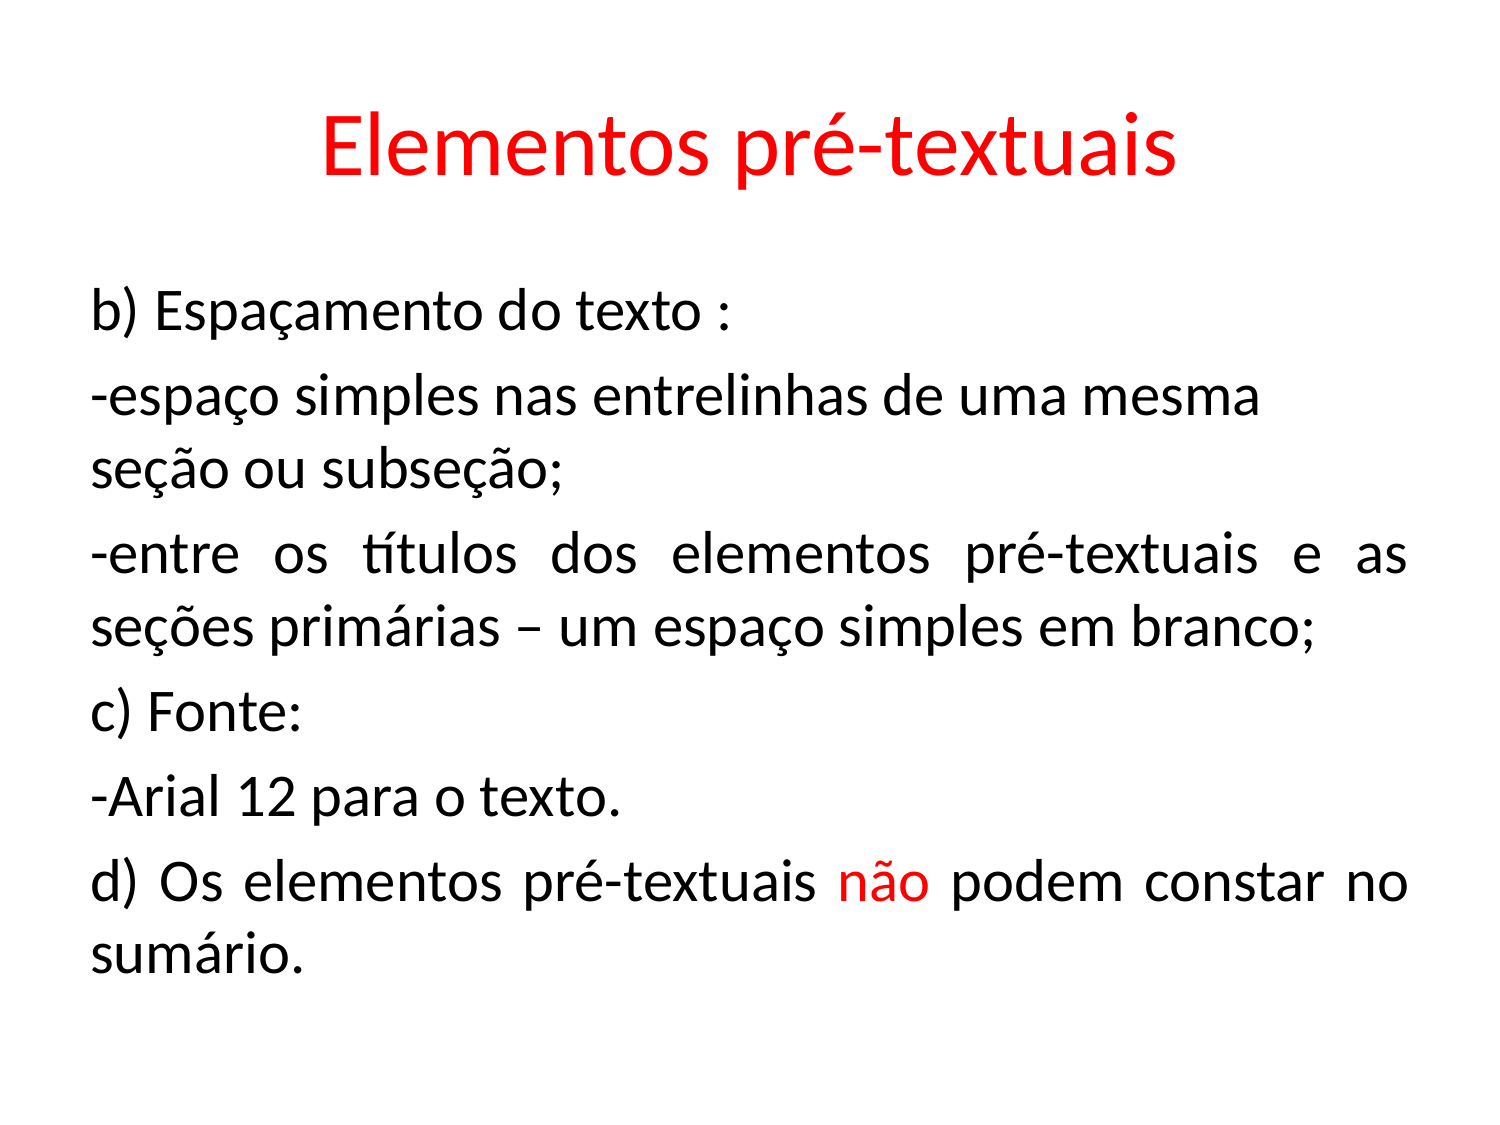

# Elementos pré-textuais
b) Espaçamento do texto :
-espaço simples nas entrelinhas de uma mesma seção ou subseção;
-entre os títulos dos elementos pré-textuais e as seções primárias – um espaço simples em branco;
c) Fonte:
-Arial 12 para o texto.
d) Os elementos pré-textuais não podem constar no sumário.